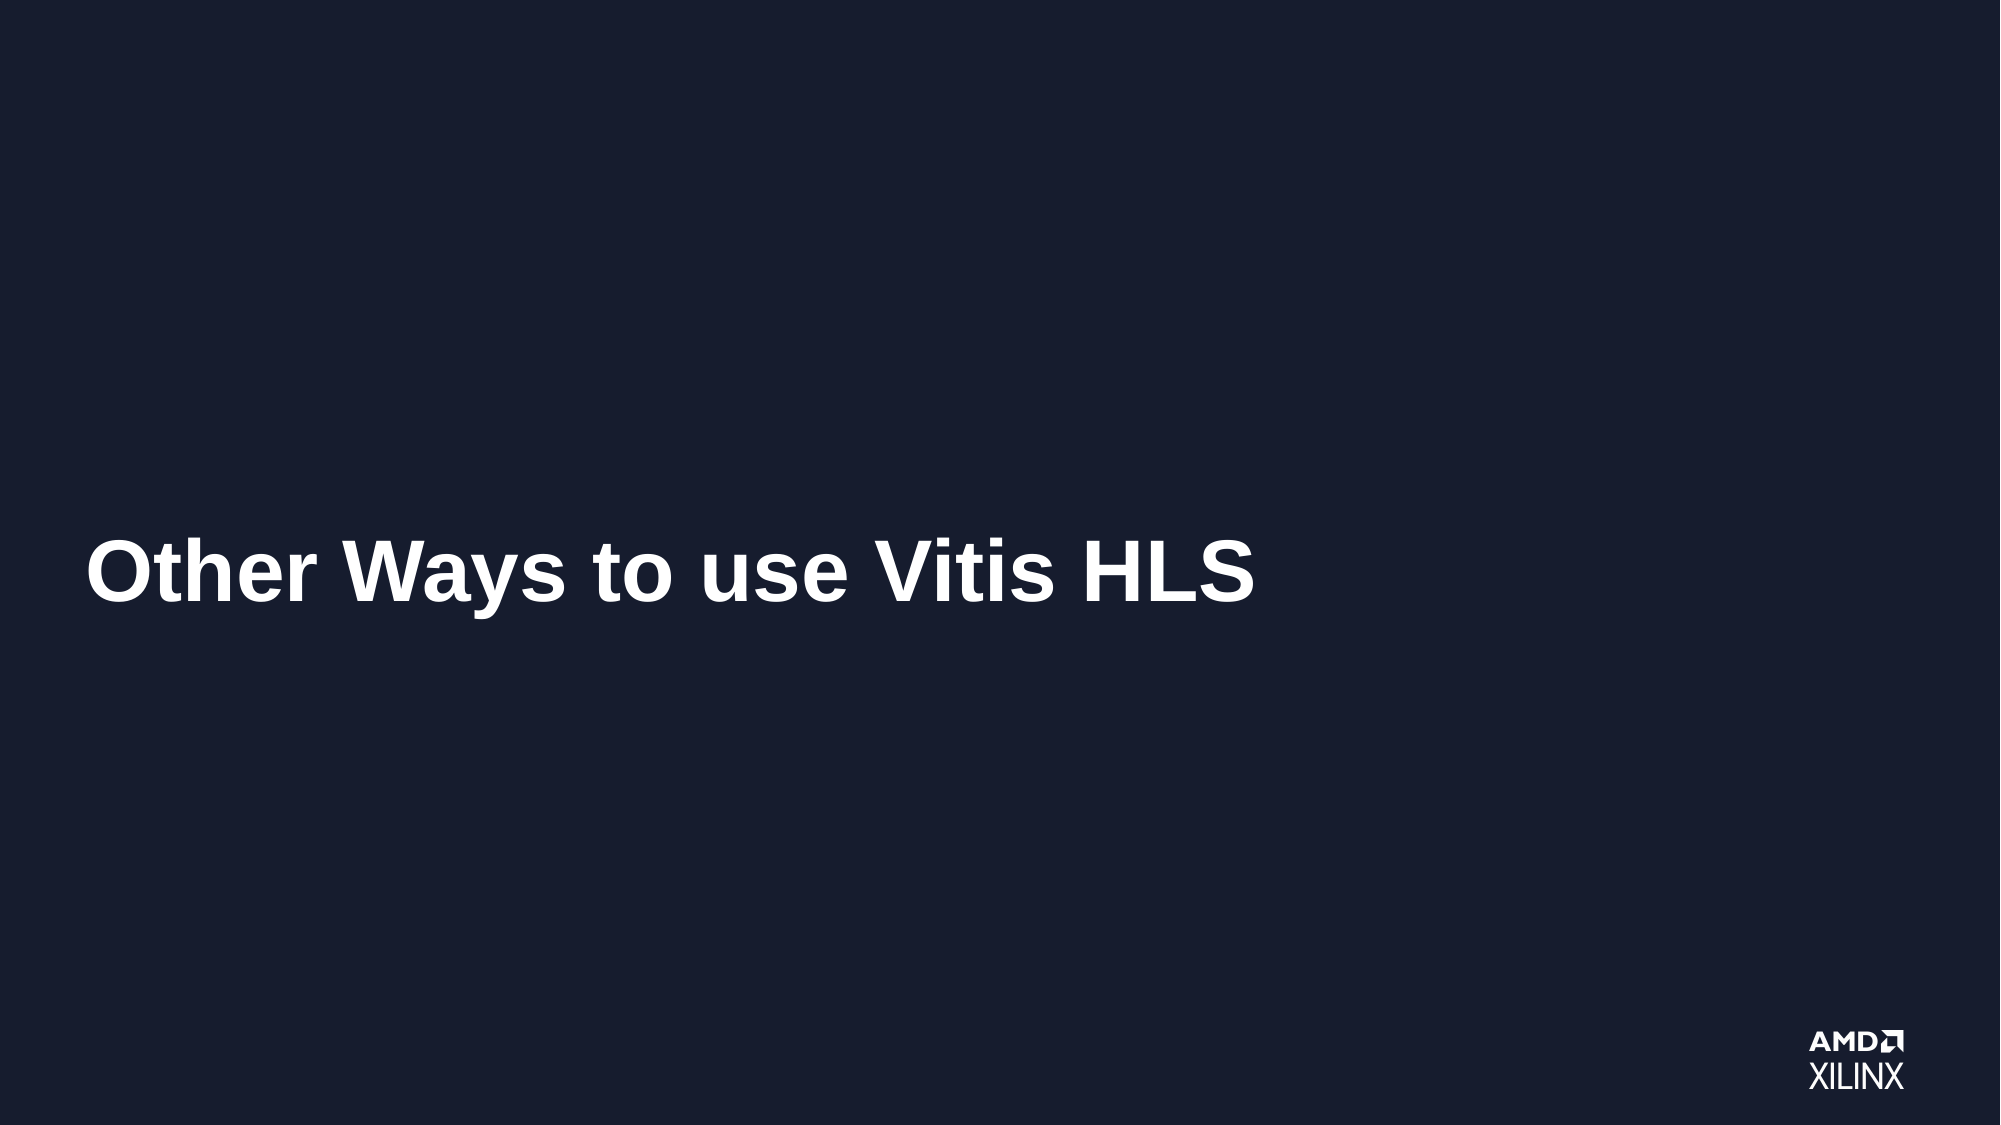

# Other Ways to use Vitis HLS